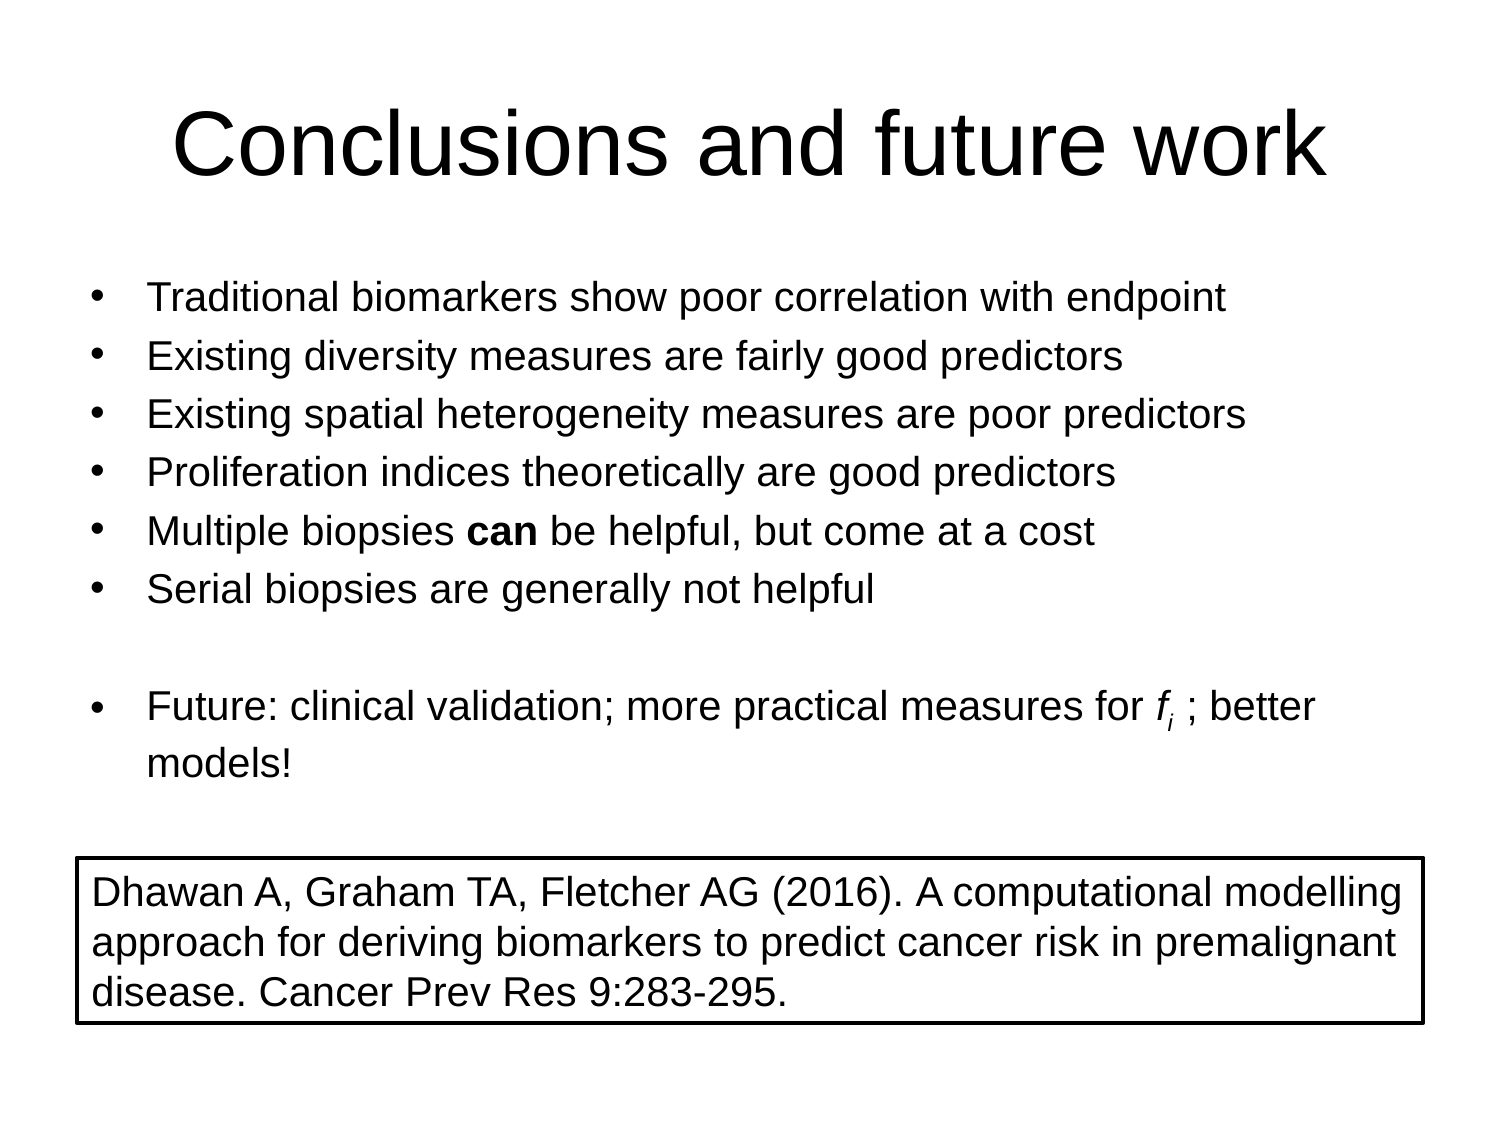

# Conclusions and future work
Traditional biomarkers show poor correlation with endpoint
Existing diversity measures are fairly good predictors
Existing spatial heterogeneity measures are poor predictors
Proliferation indices theoretically are good predictors
Multiple biopsies can be helpful, but come at a cost
Serial biopsies are generally not helpful

Future: clinical validation; more practical measures for fi  ; better models!

Dhawan A, Graham TA, Fletcher AG (2016). A computational modelling approach for deriving biomarkers to predict cancer risk in premalignant disease. Cancer Prev Res 9:283-295.